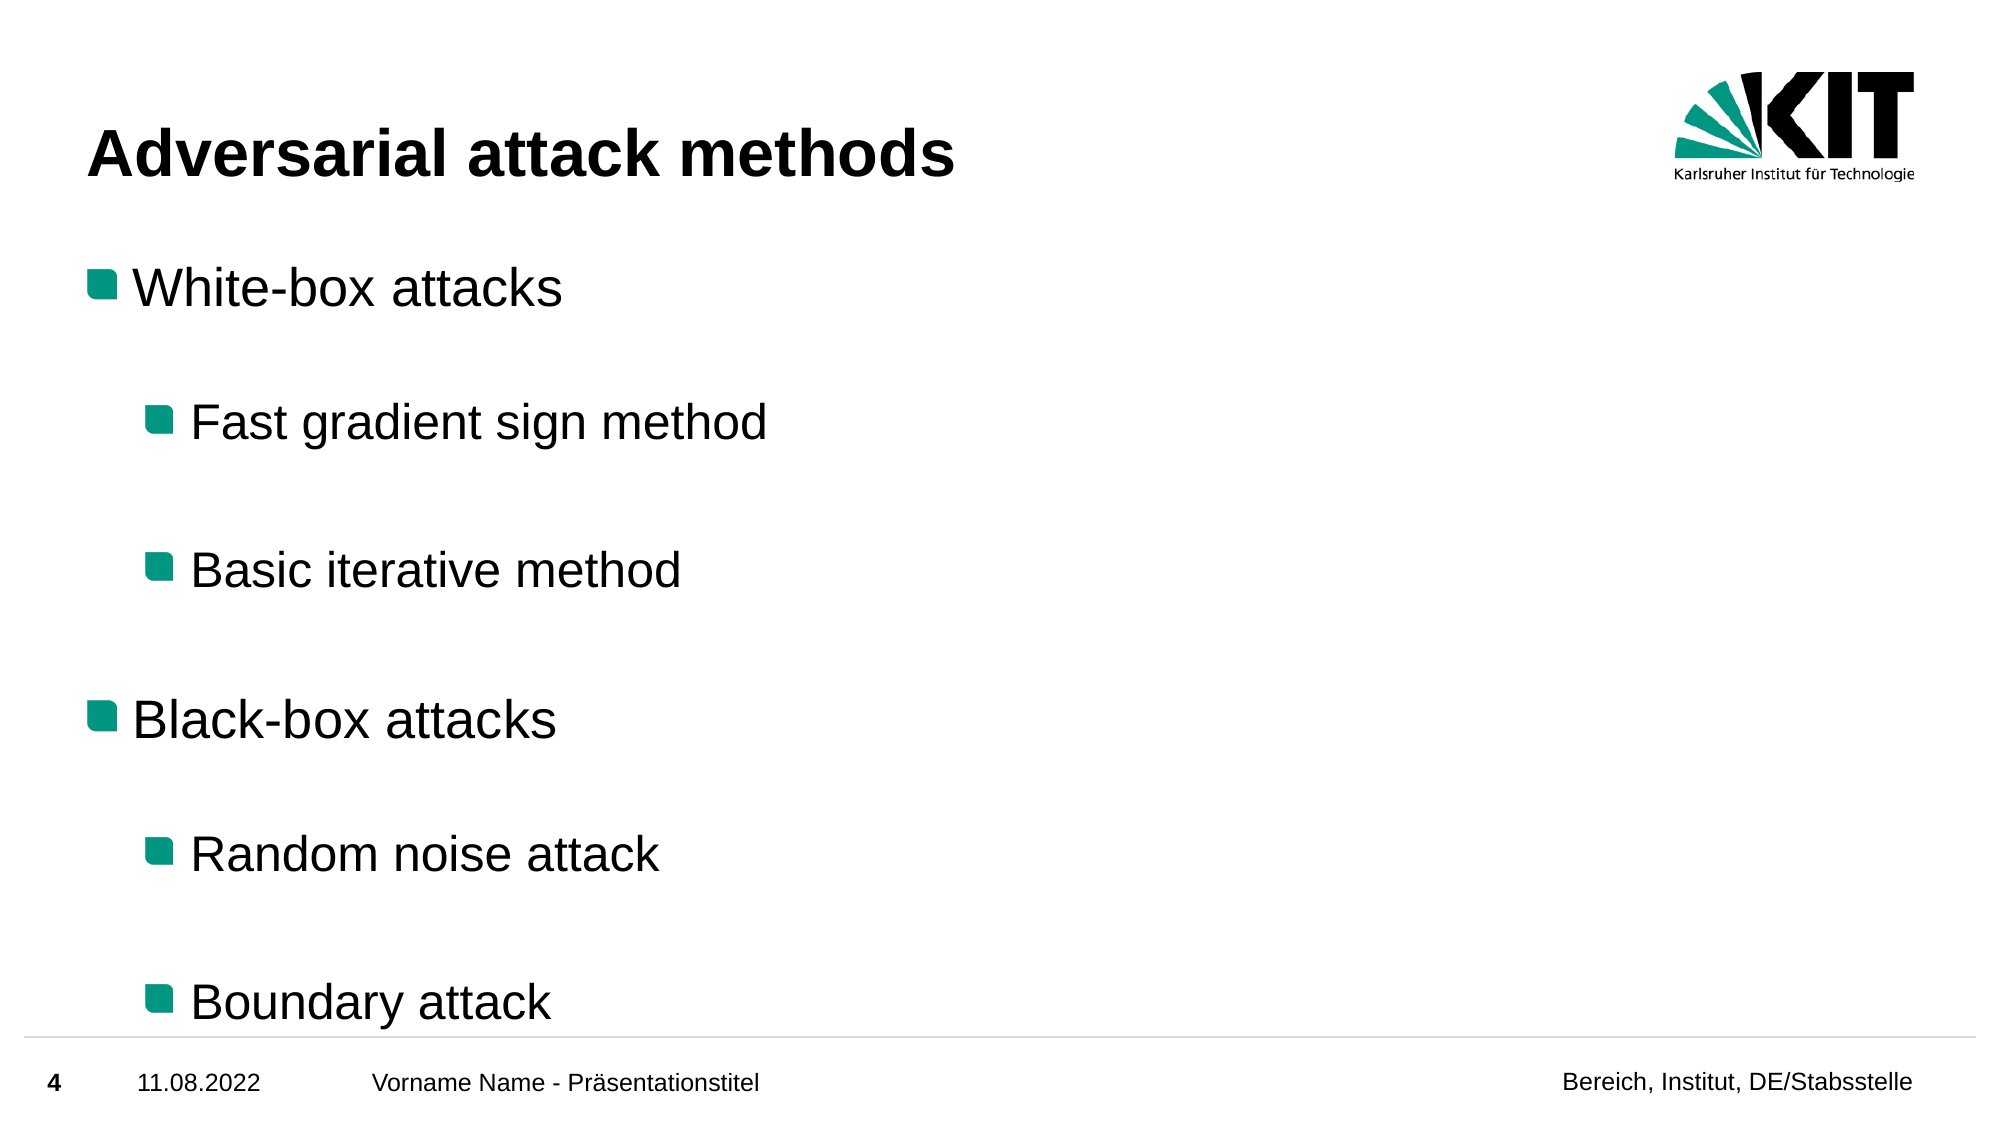

# Adversarial attack methods
White-box attacks

Fast gradient sign method

Basic iterative method

Black-box attacks

Random noise attack

Boundary attack
4
11.08.2022